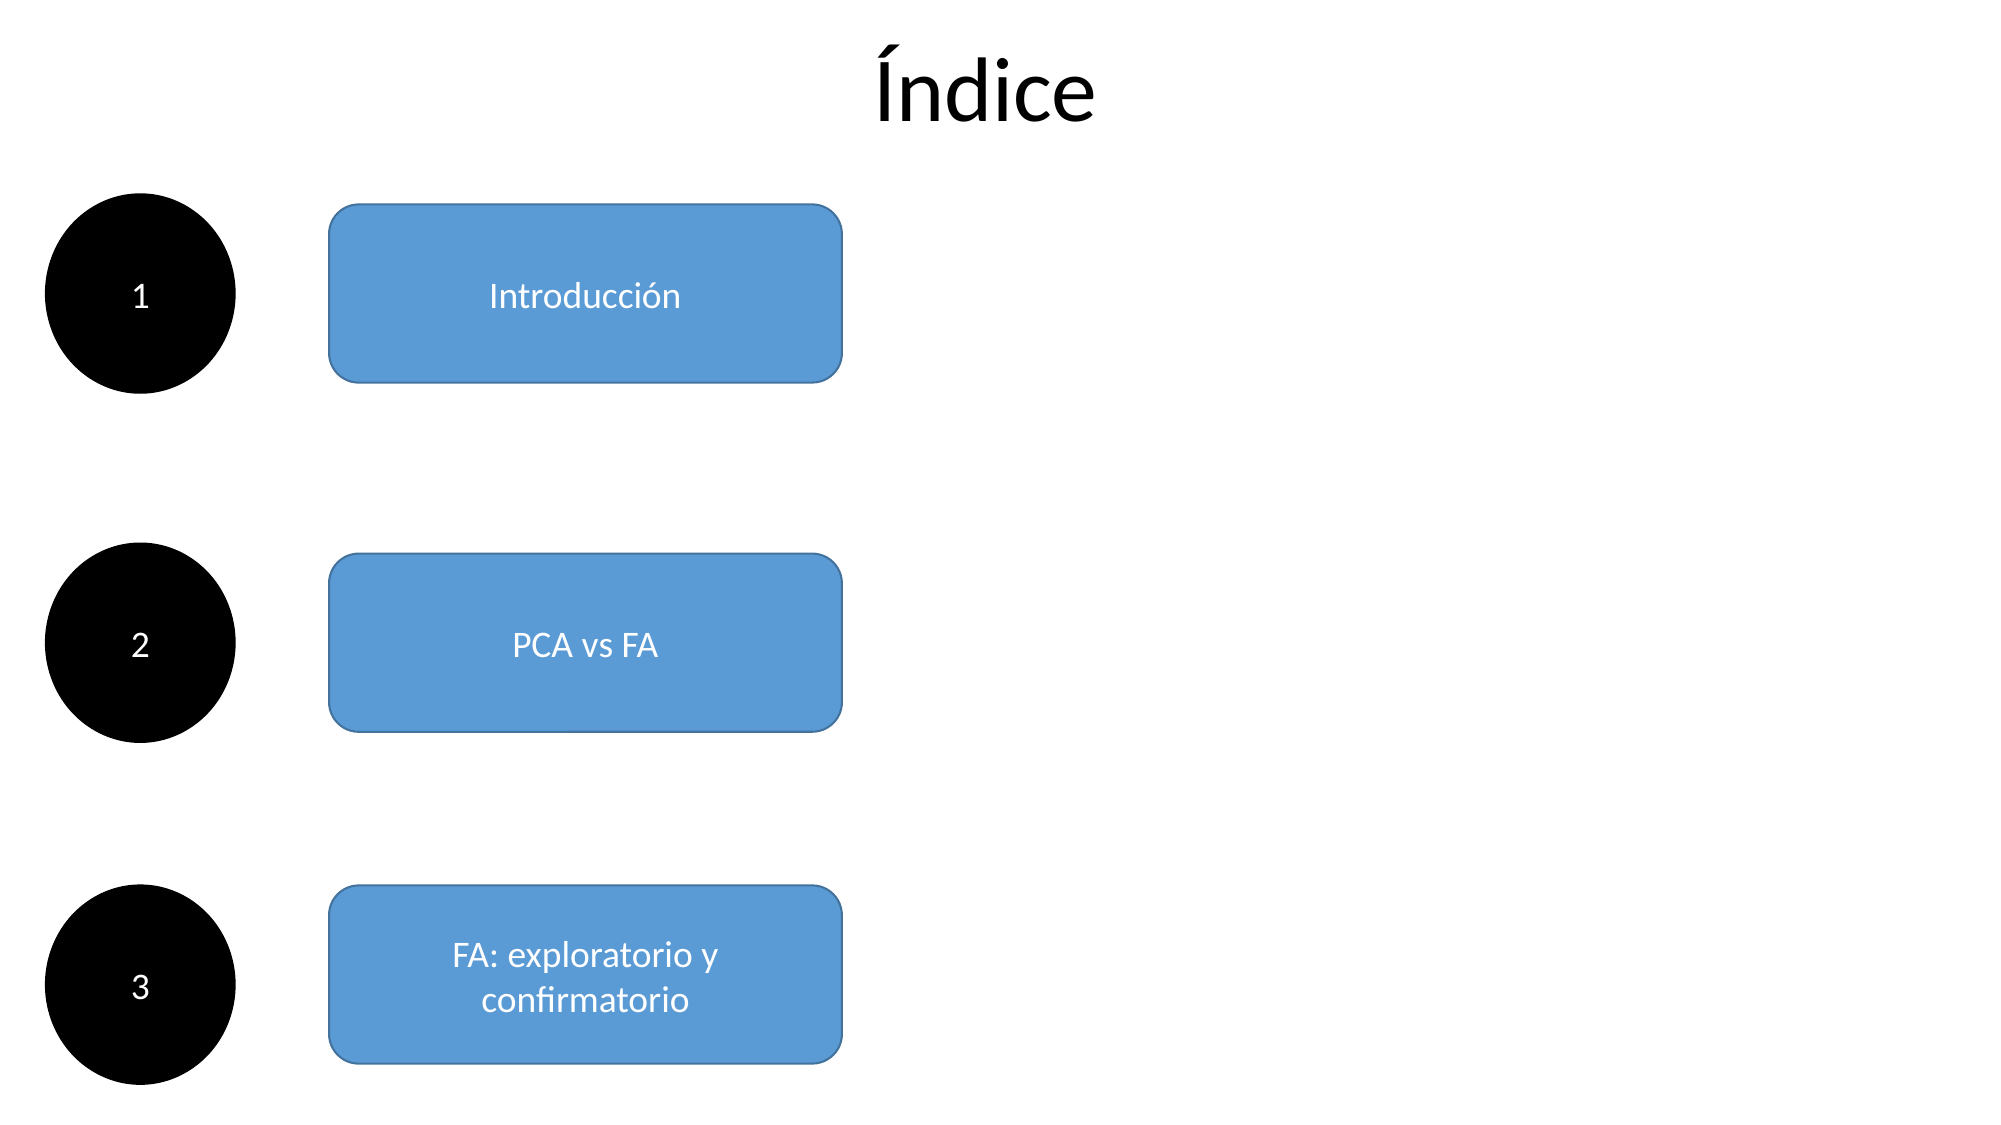

# Índice
1
Introducción
2
PCA vs FA
3
FA: exploratorio y confirmatorio